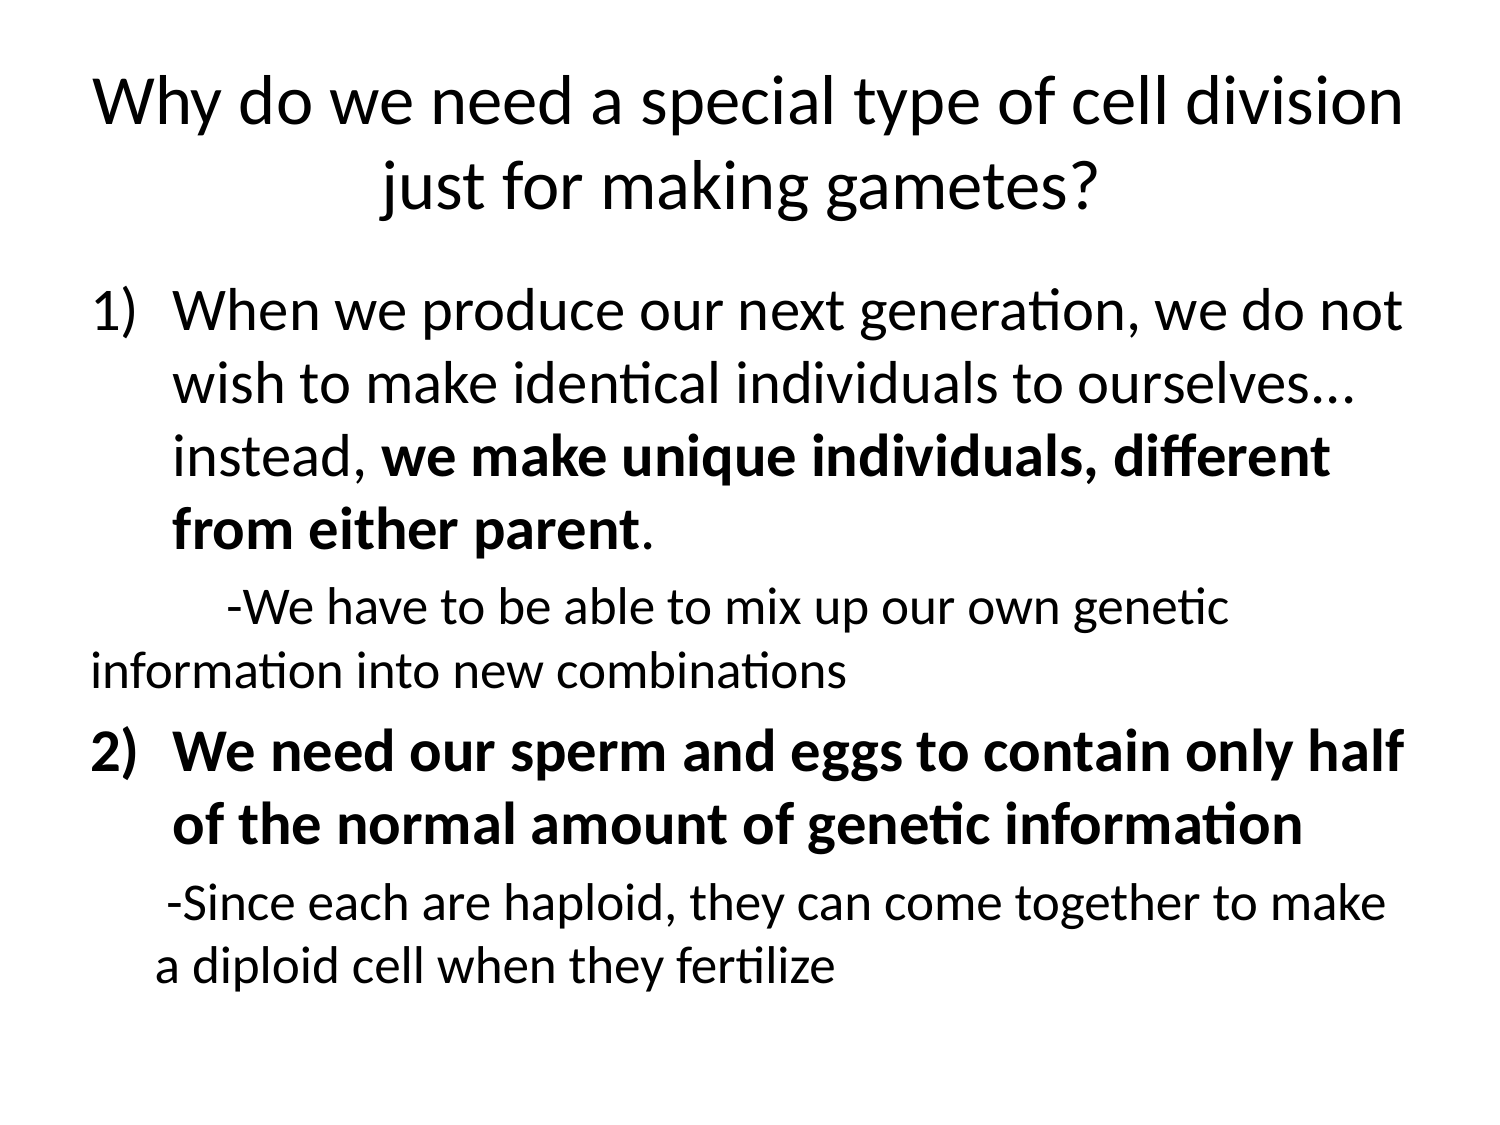

# Why do we need a special type of cell division just for making gametes?
When we produce our next generation, we do not wish to make identical individuals to ourselves... instead, we make unique individuals, different from either parent.
	-We have to be able to mix up our own genetic 	information into new combinations
We need our sperm and eggs to contain only half of the normal amount of genetic information
 -Since each are haploid, they can come together to make a diploid cell when they fertilize